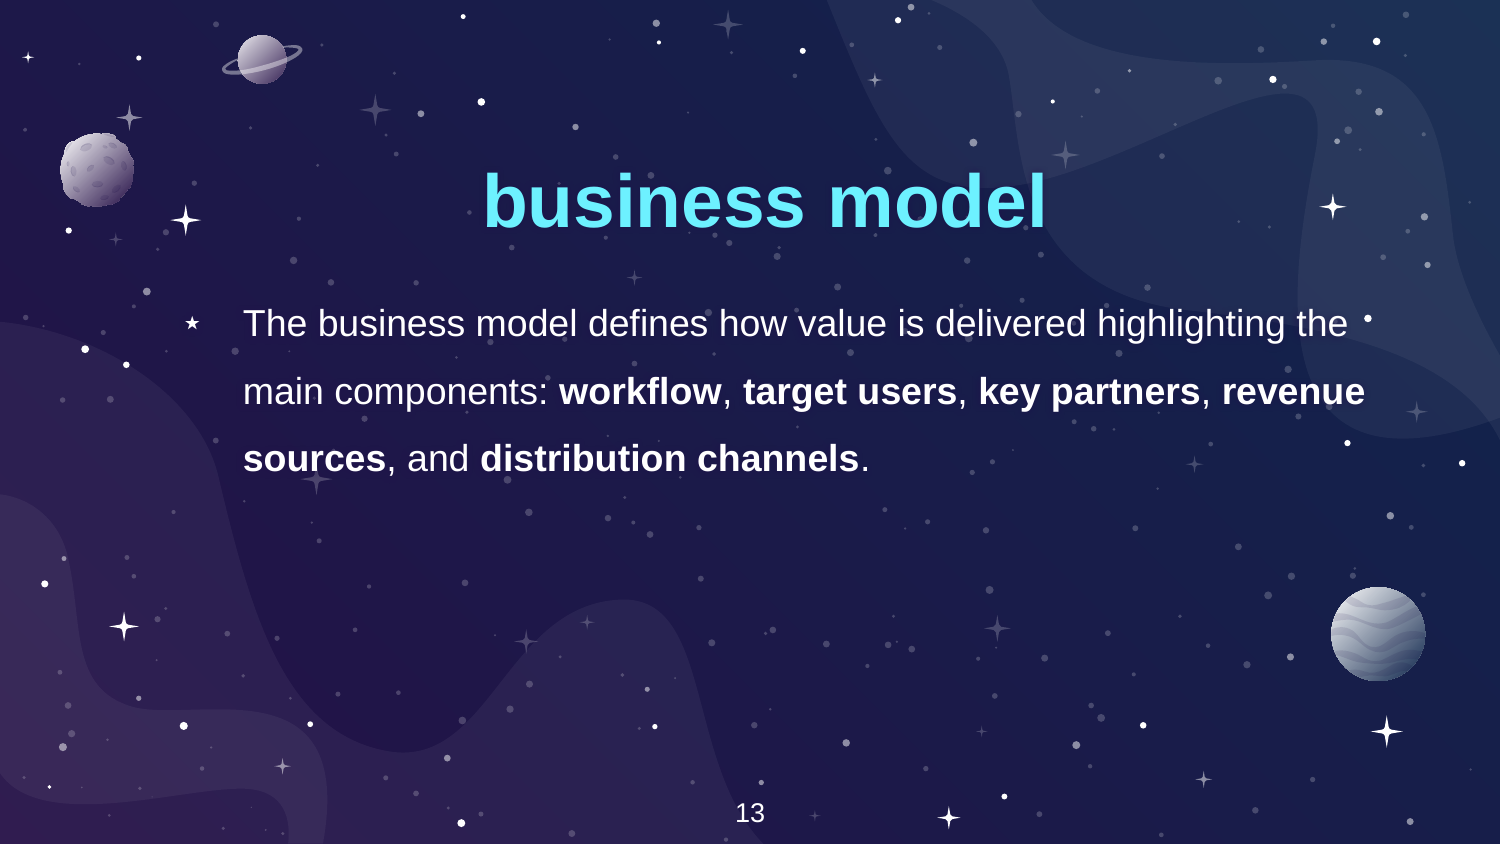

# business model
The business model defines how value is delivered highlighting the main components: workflow, target users, key partners, revenue sources, and distribution channels.
13